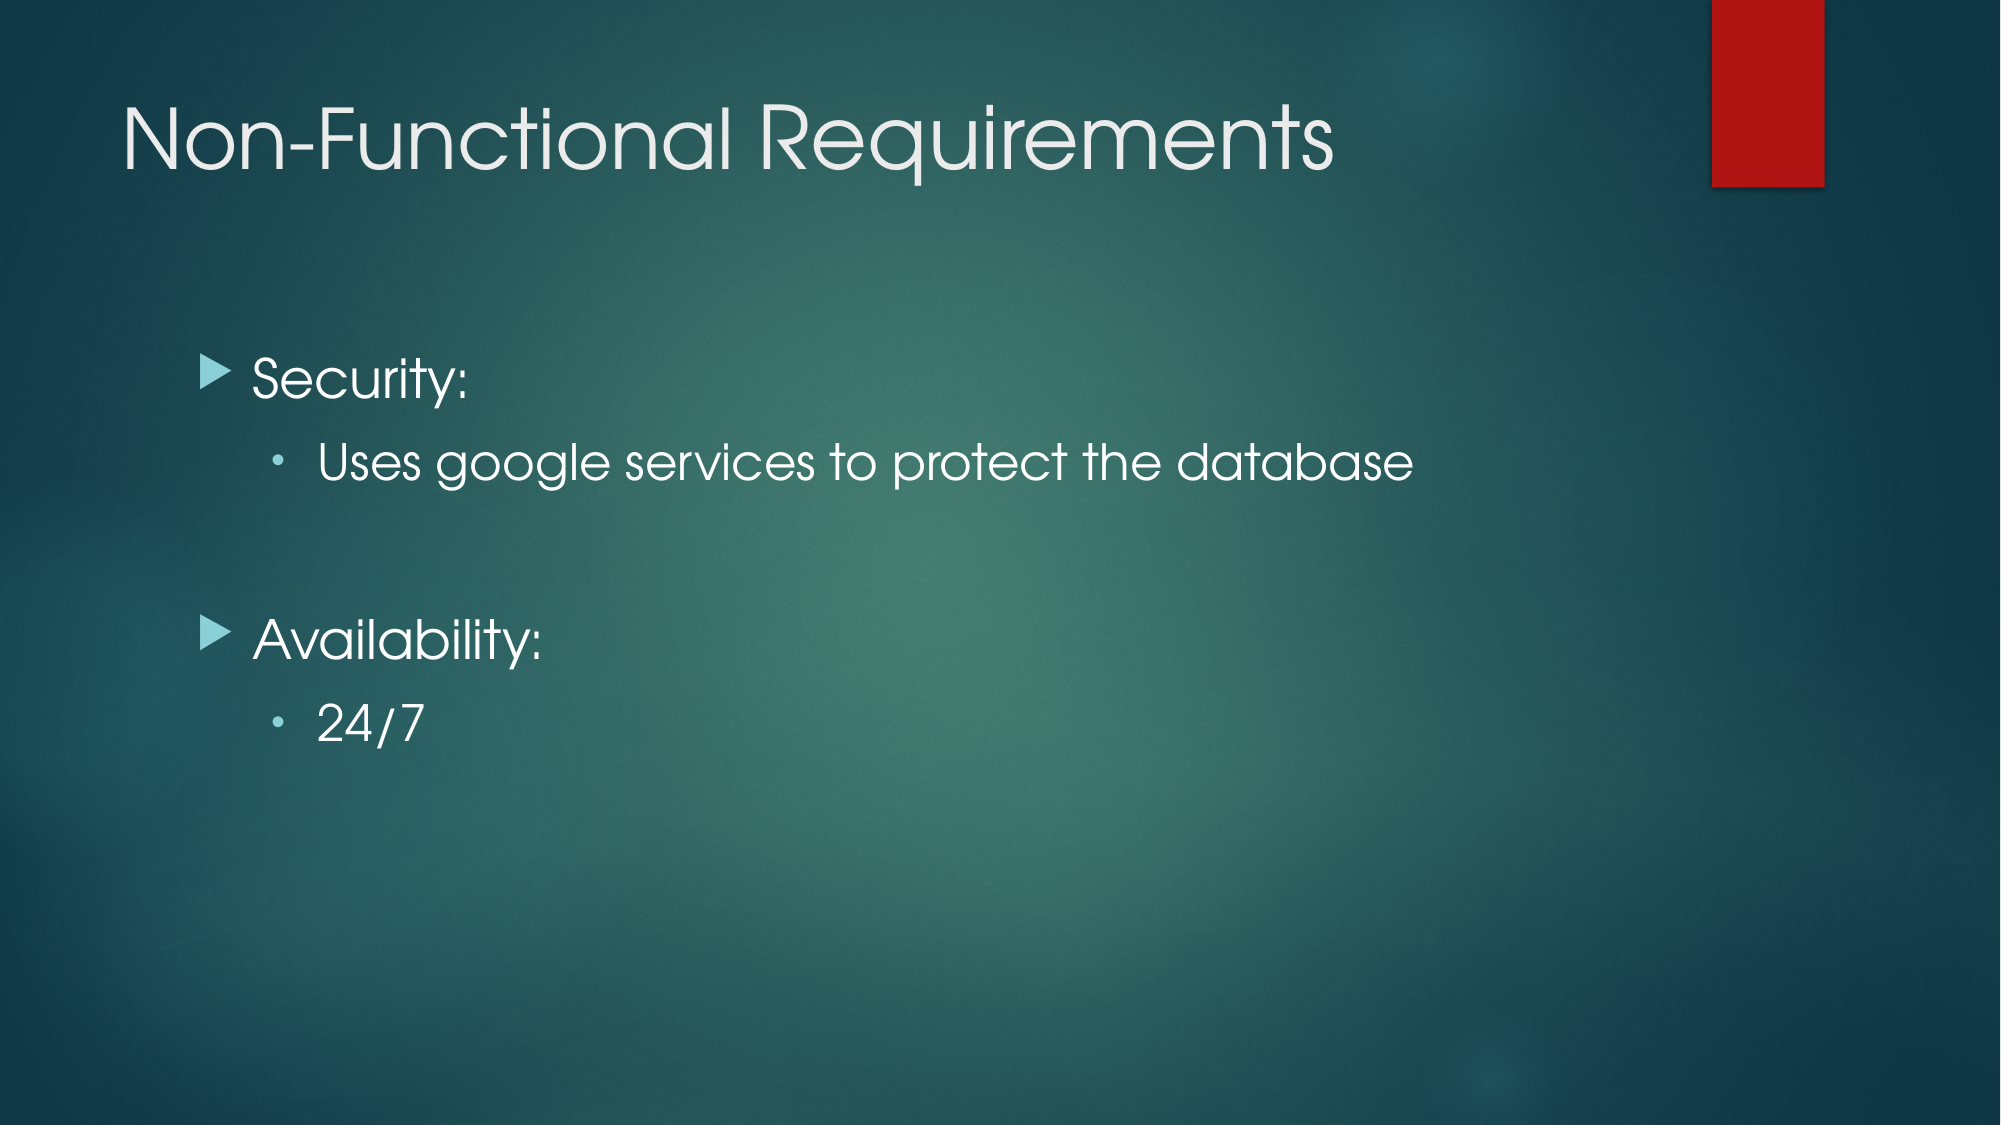

# Non-Functional Requirements
Security:
Uses google services to protect the database

Availability:
24/7